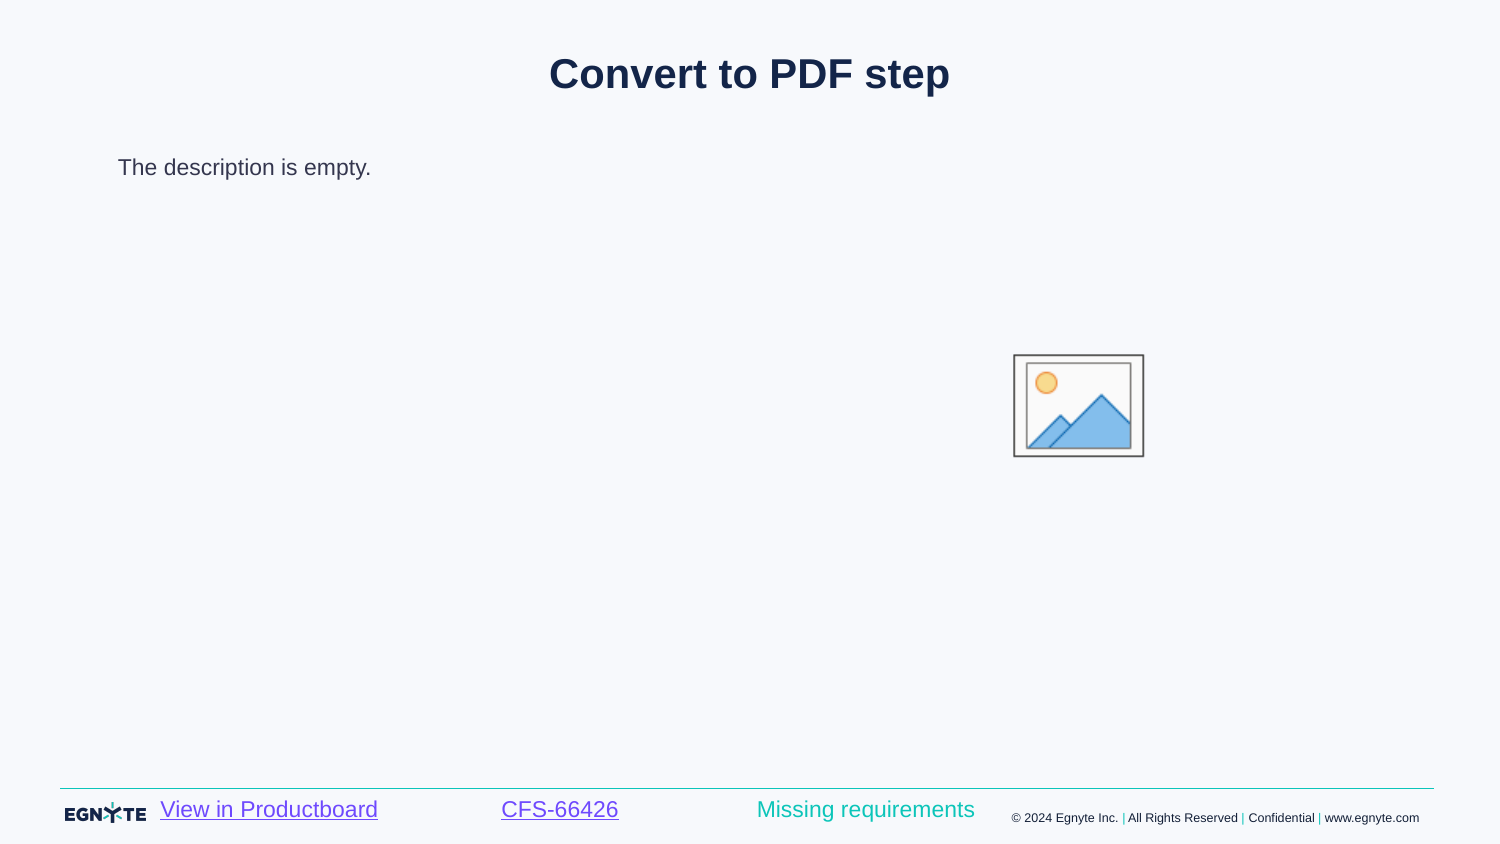

# Convert to PDF step

The description is empty.

Missing requirements
CFS-66426
View in Productboard